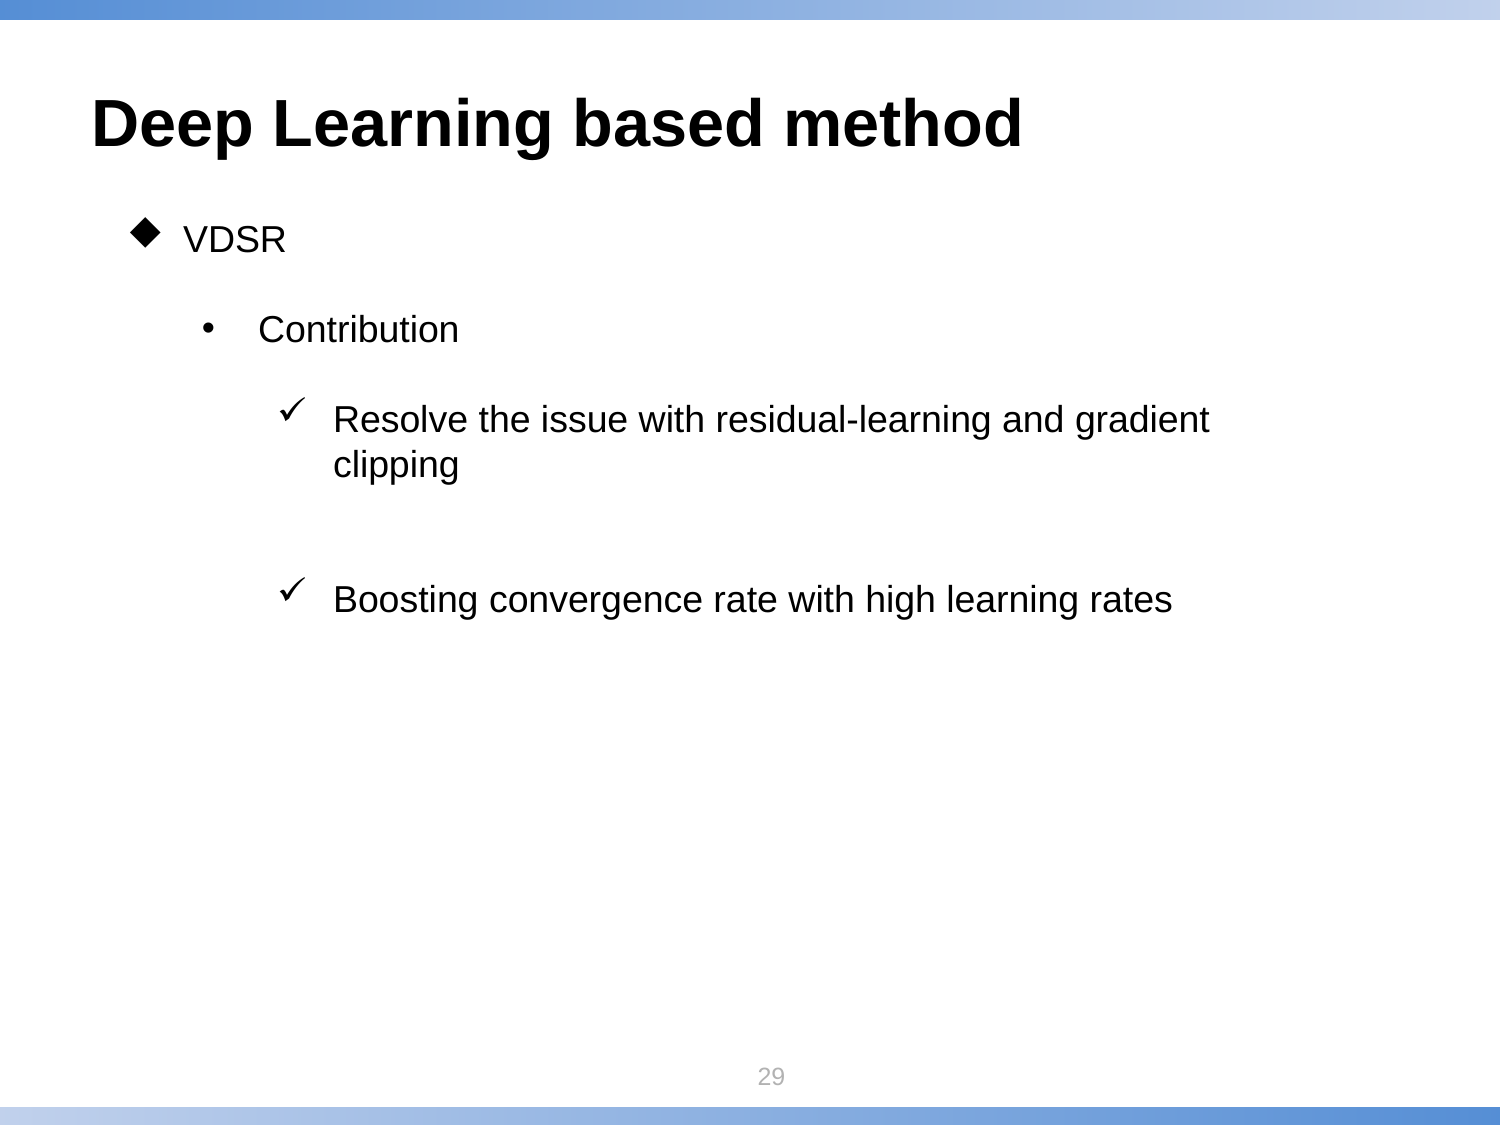

# Deep Learning based method
VDSR

Contribution

Resolve the issue with residual-learning and gradient clipping

Boosting convergence rate with high learning rates

29